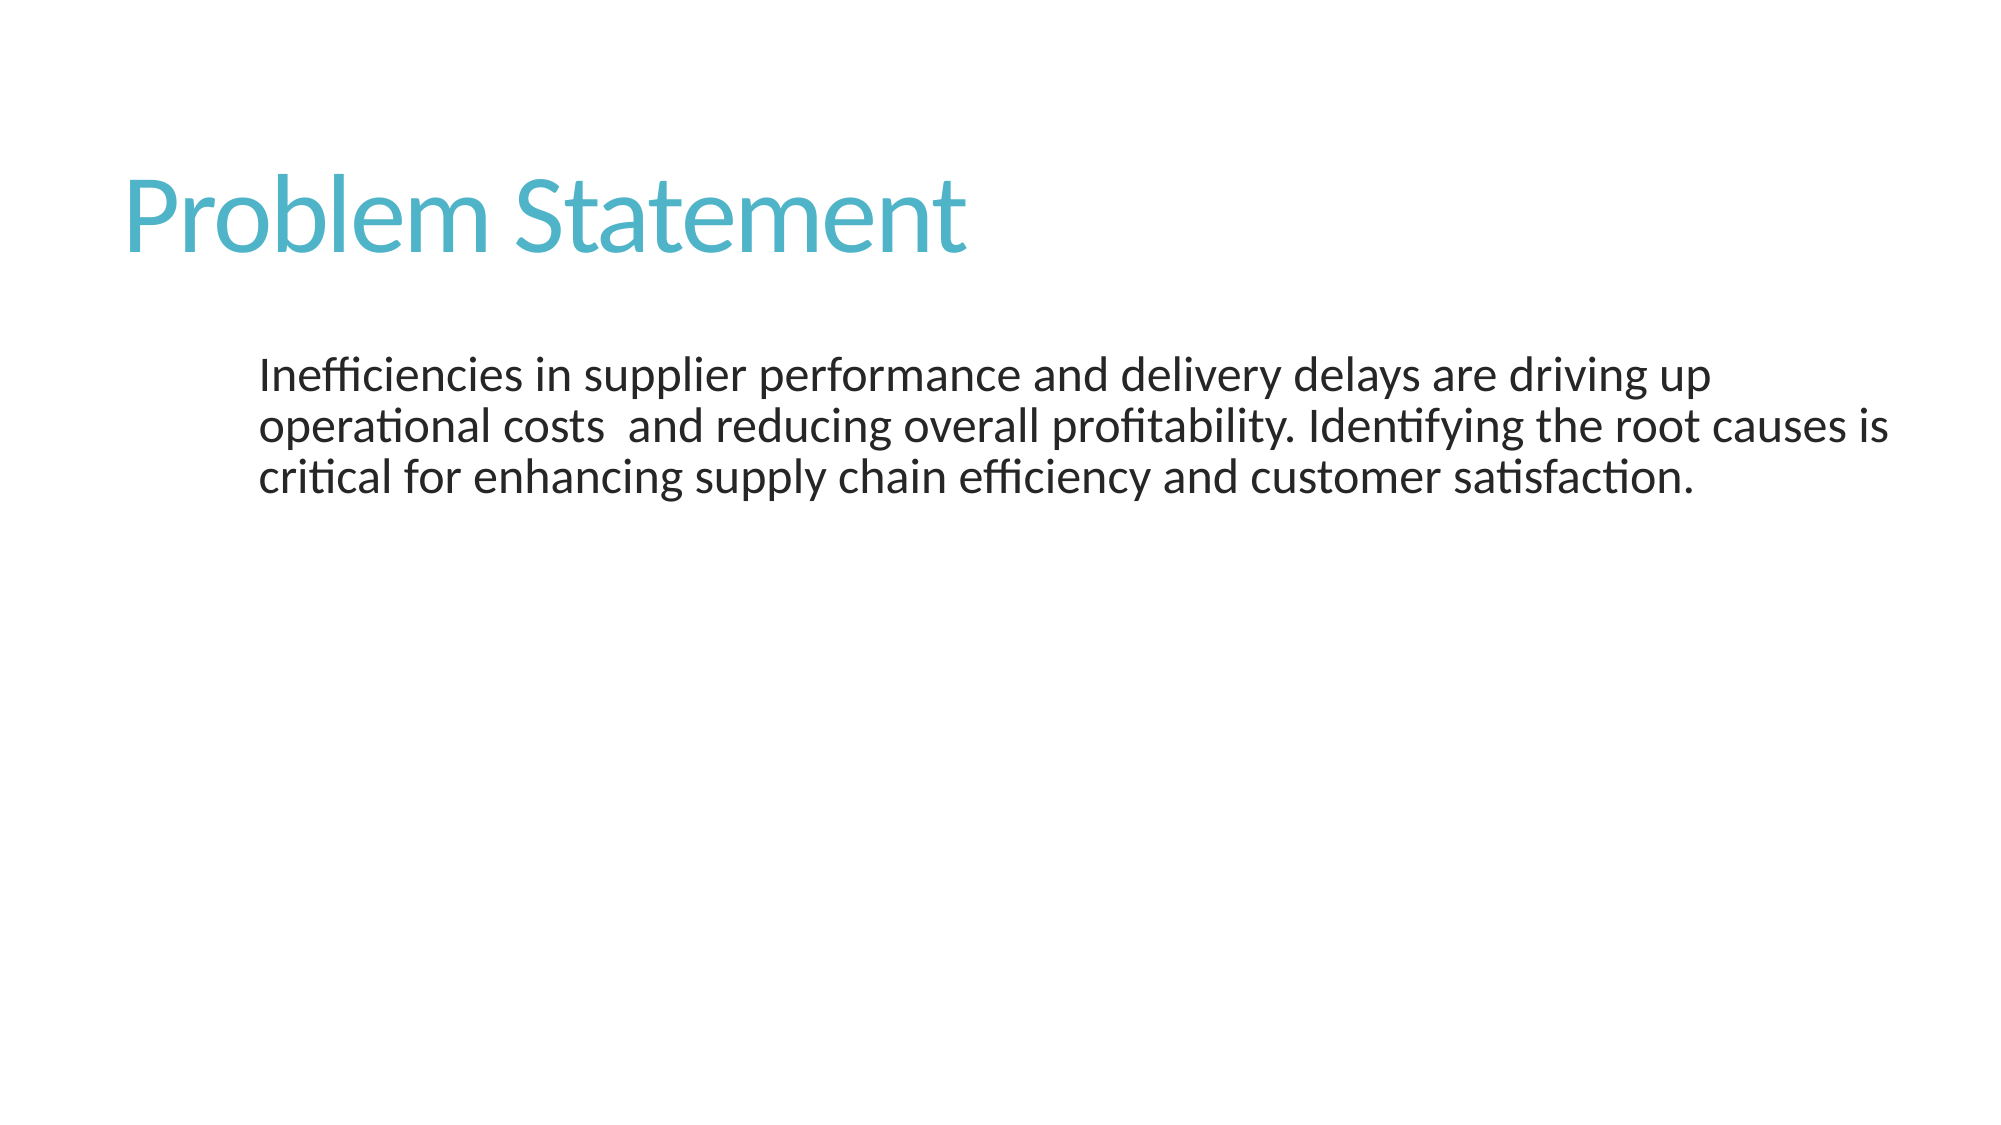

# Problem Statement
Inefficiencies in supplier performance and delivery delays are driving up operational costs  and reducing overall profitability. Identifying the root causes is critical for enhancing supply chain efficiency and customer satisfaction.